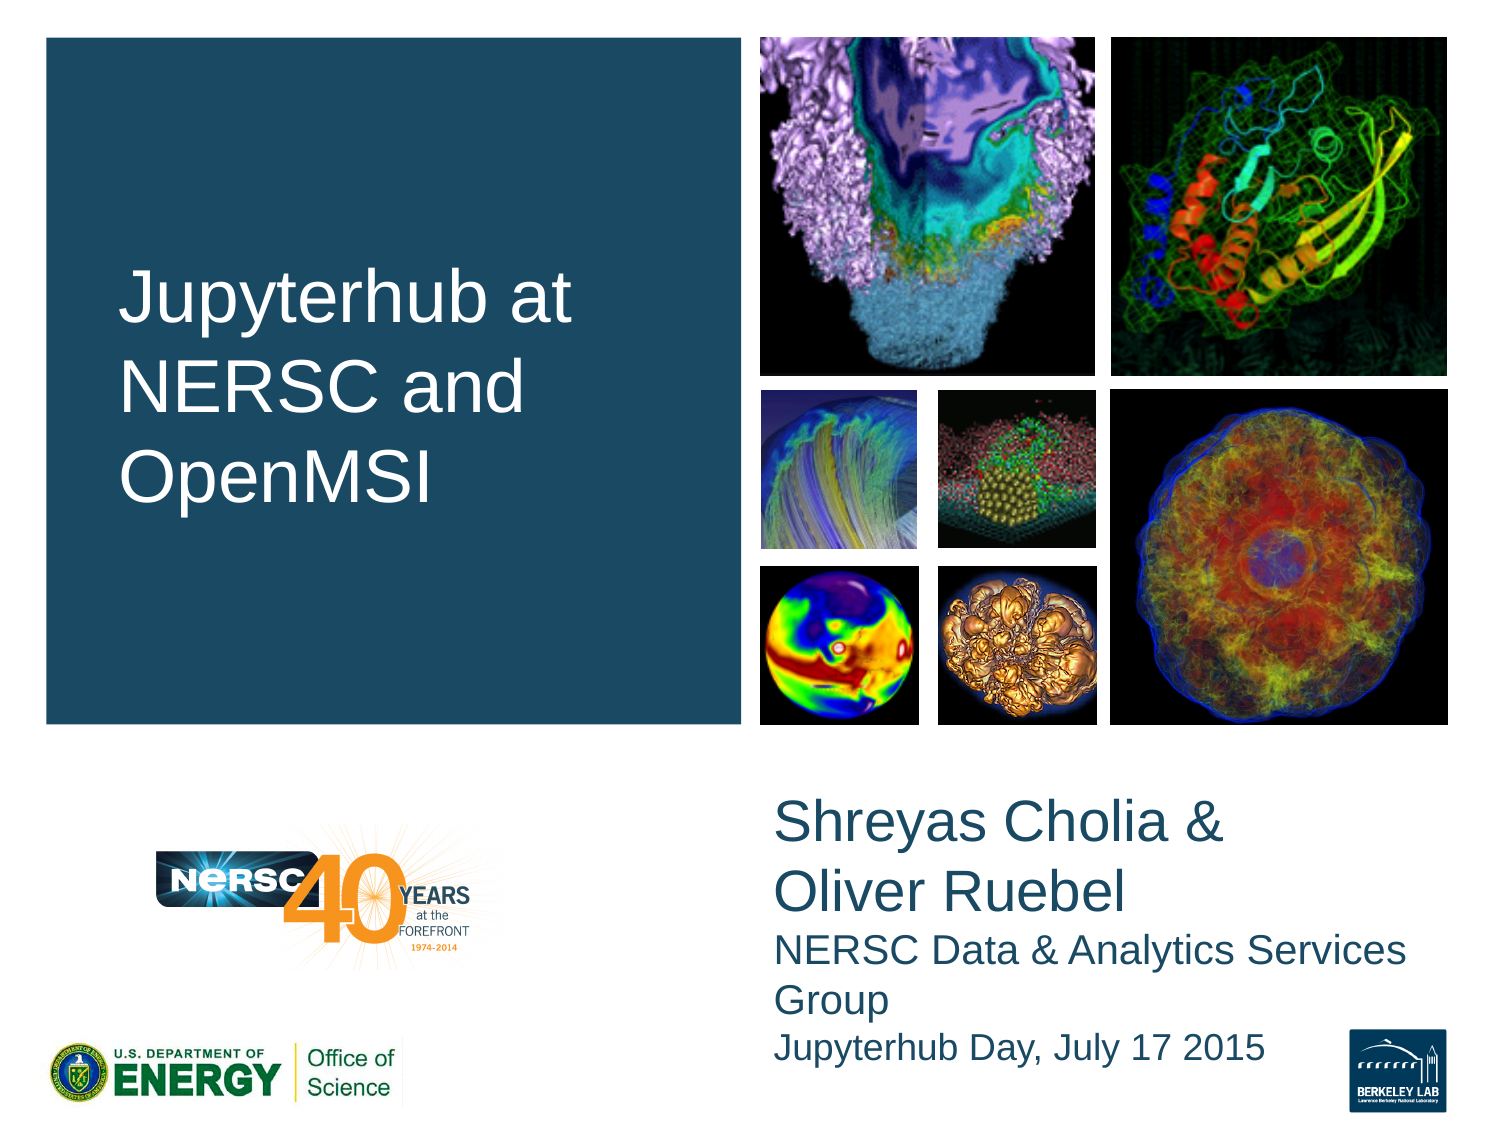

Jupyterhub at NERSC and OpenMSI
# Shreyas Cholia & Oliver Ruebel NERSC Data & Analytics Services Group Jupyterhub Day, July 17 2015